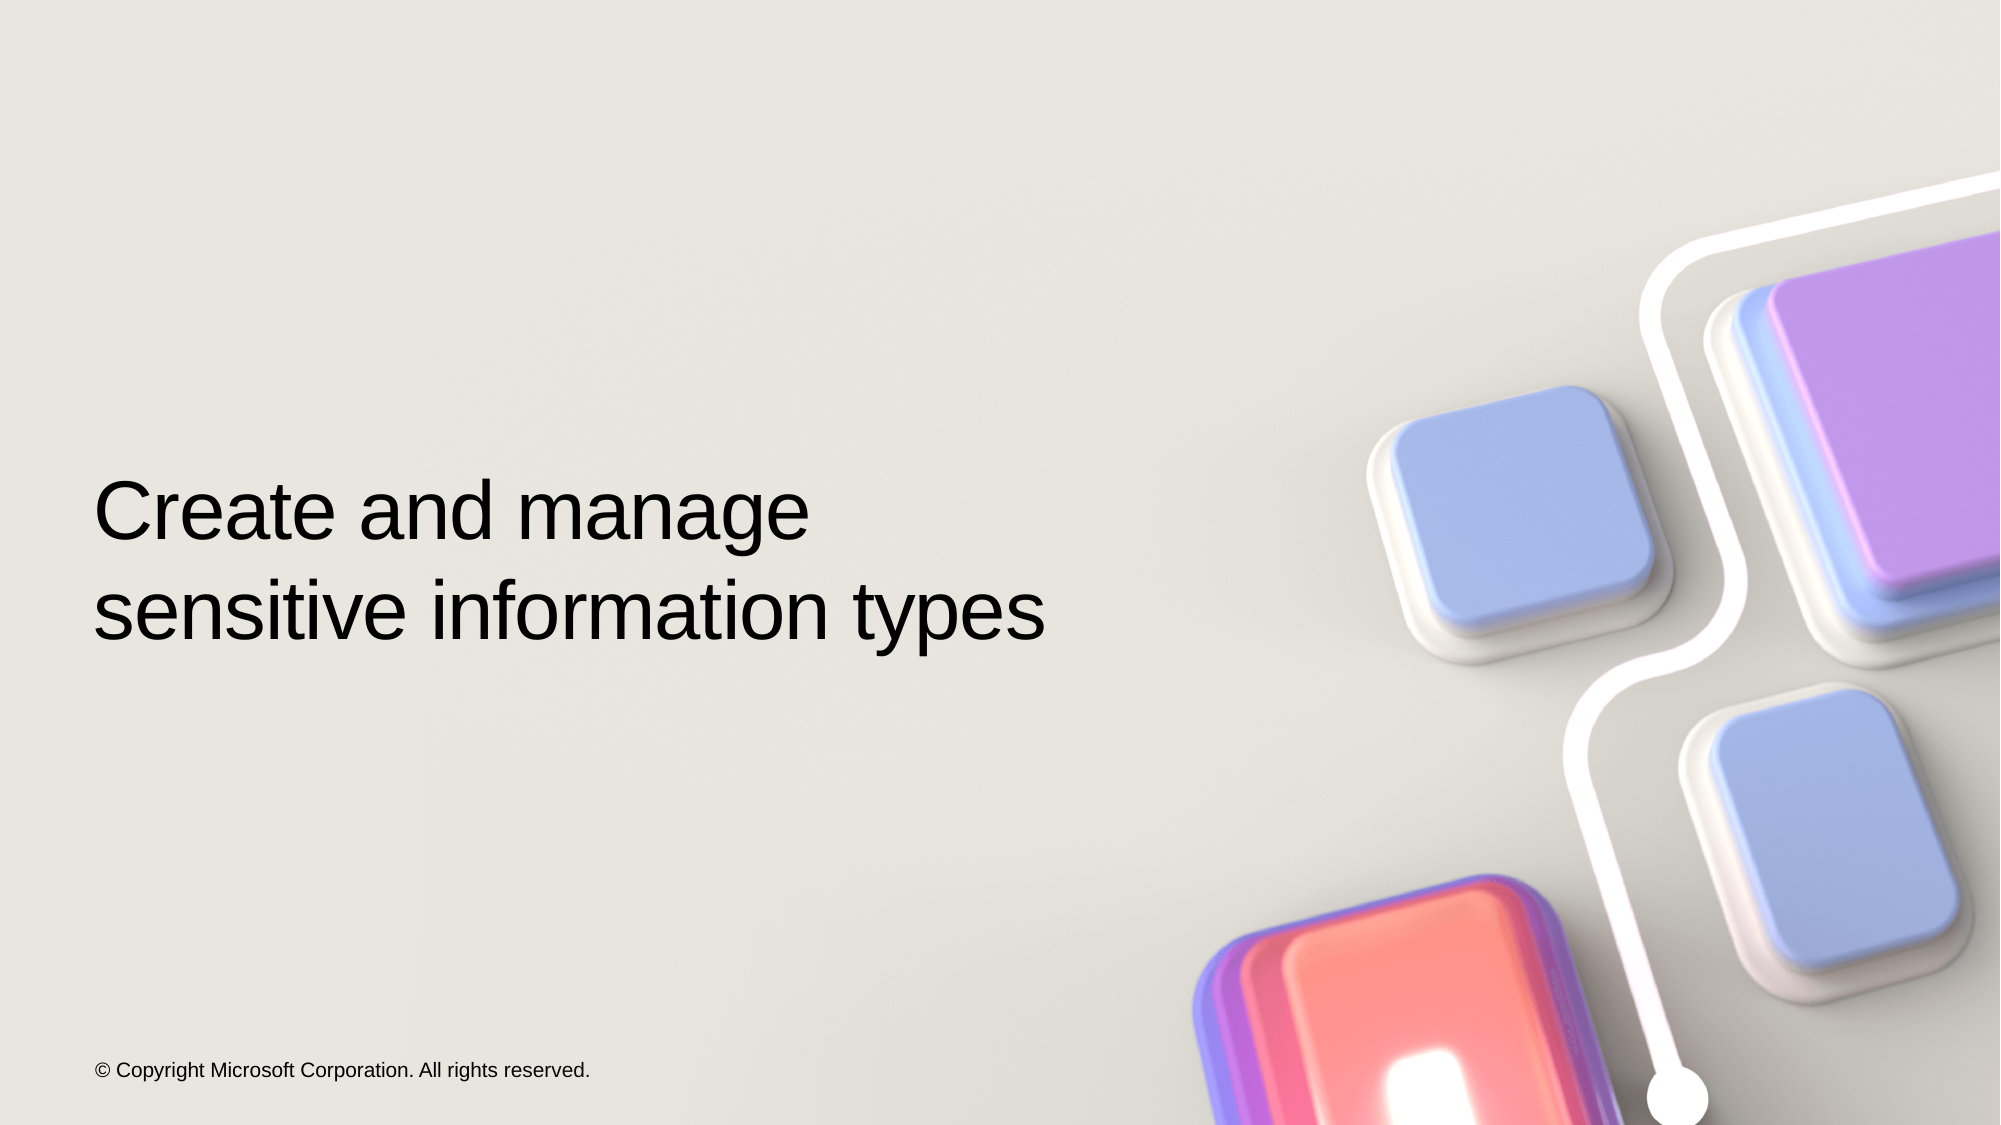

# Create and manage sensitive information types